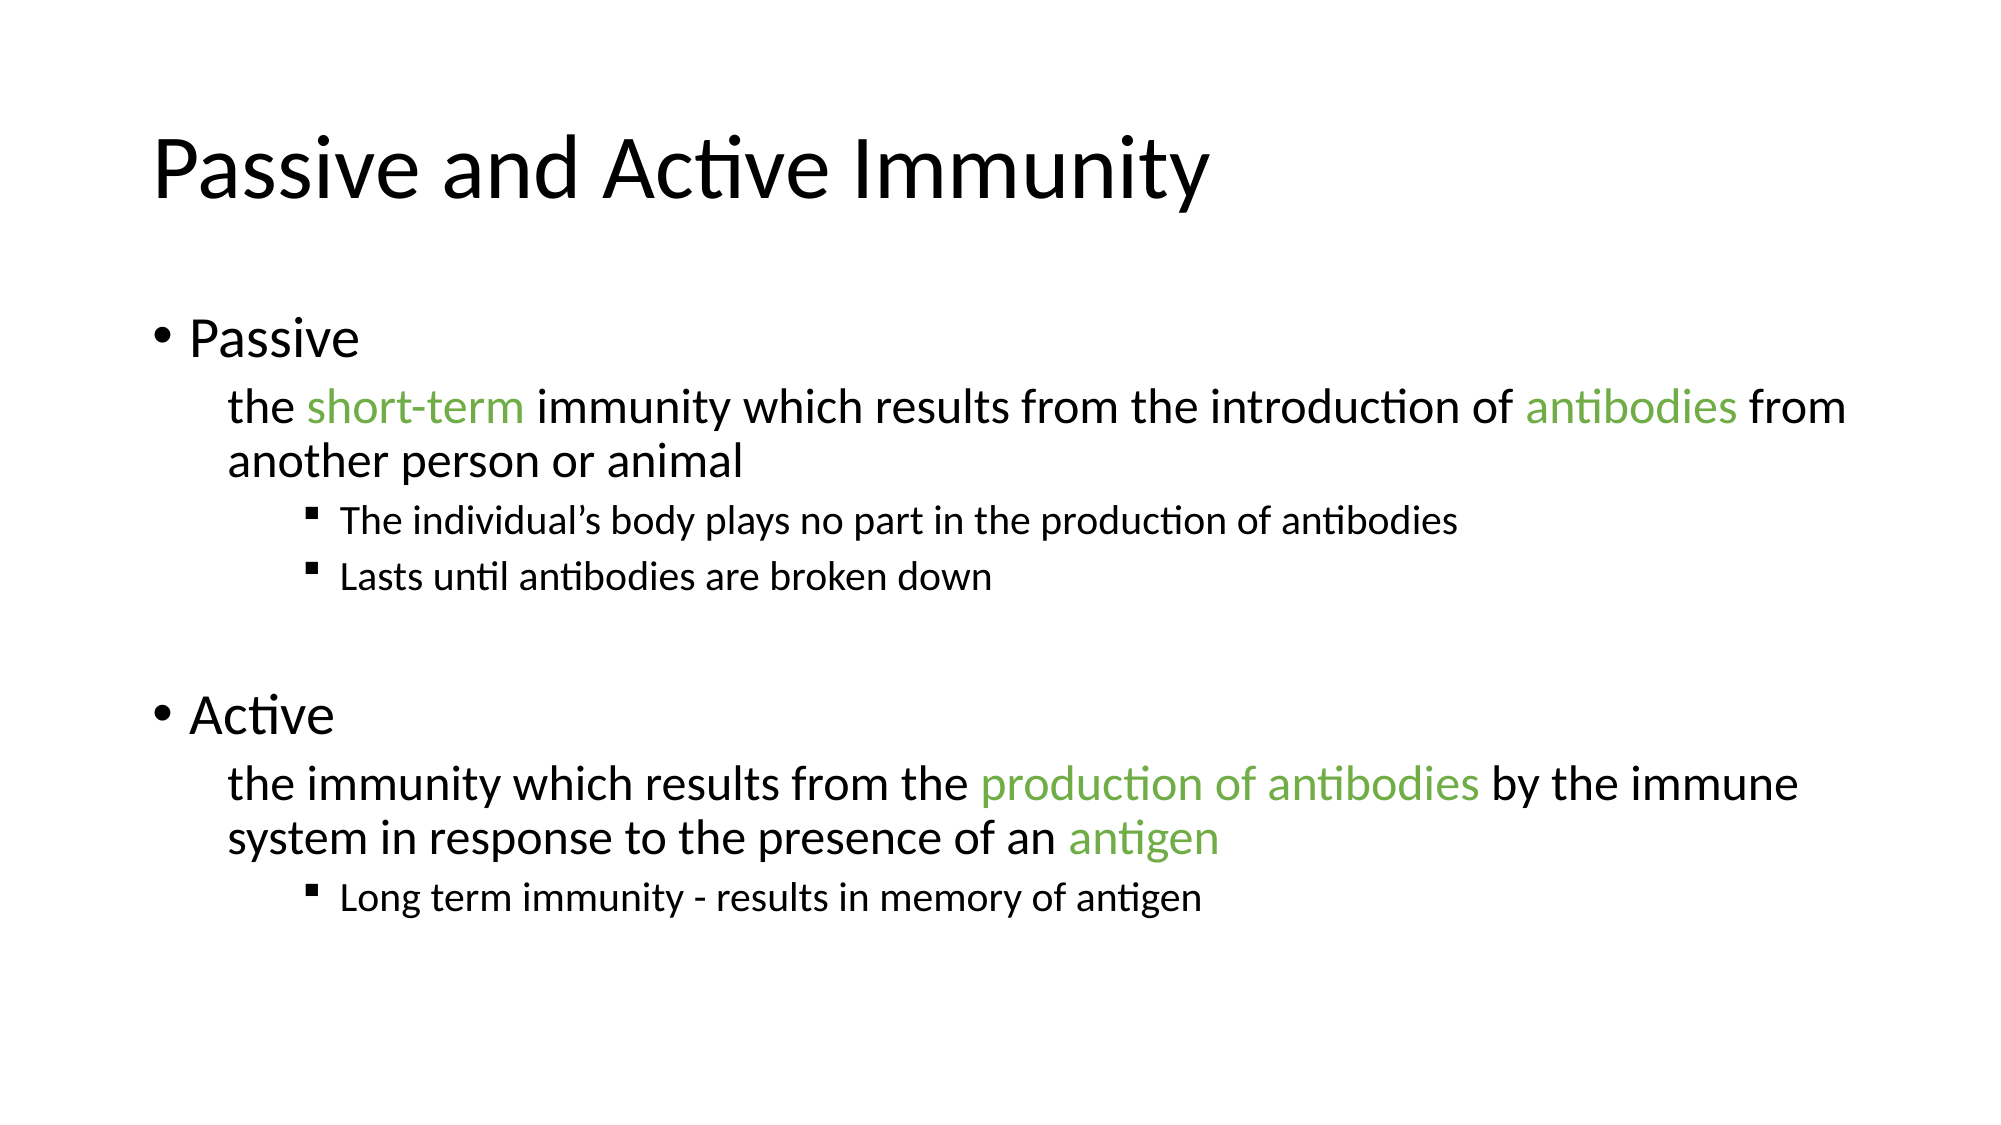

# Passive and Active Immunity
Passive
the short-term immunity which results from the introduction of antibodies from another person or animal
The individual’s body plays no part in the production of antibodies
Lasts until antibodies are broken down

Active
the immunity which results from the production of antibodies by the immune system in response to the presence of an antigen
Long term immunity - results in memory of antigen